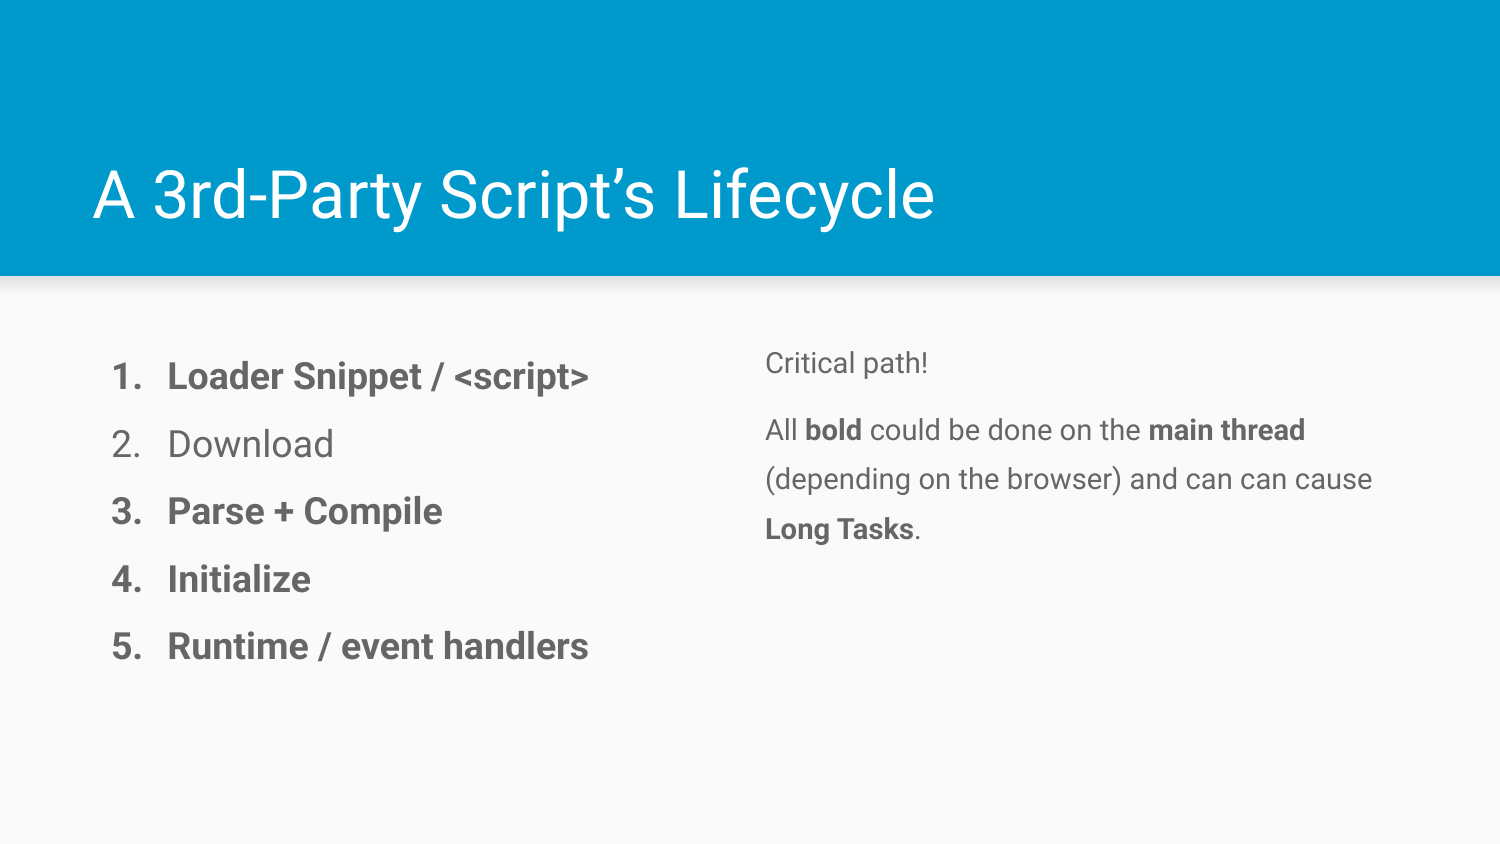

# A 3rd-Party Script’s Lifecycle
Loader Snippet / <script>
Download
Parse + Compile
Initialize
Runtime / event handlers
Critical path!
All bold could be done on the main thread (depending on the browser) and can can cause Long Tasks.